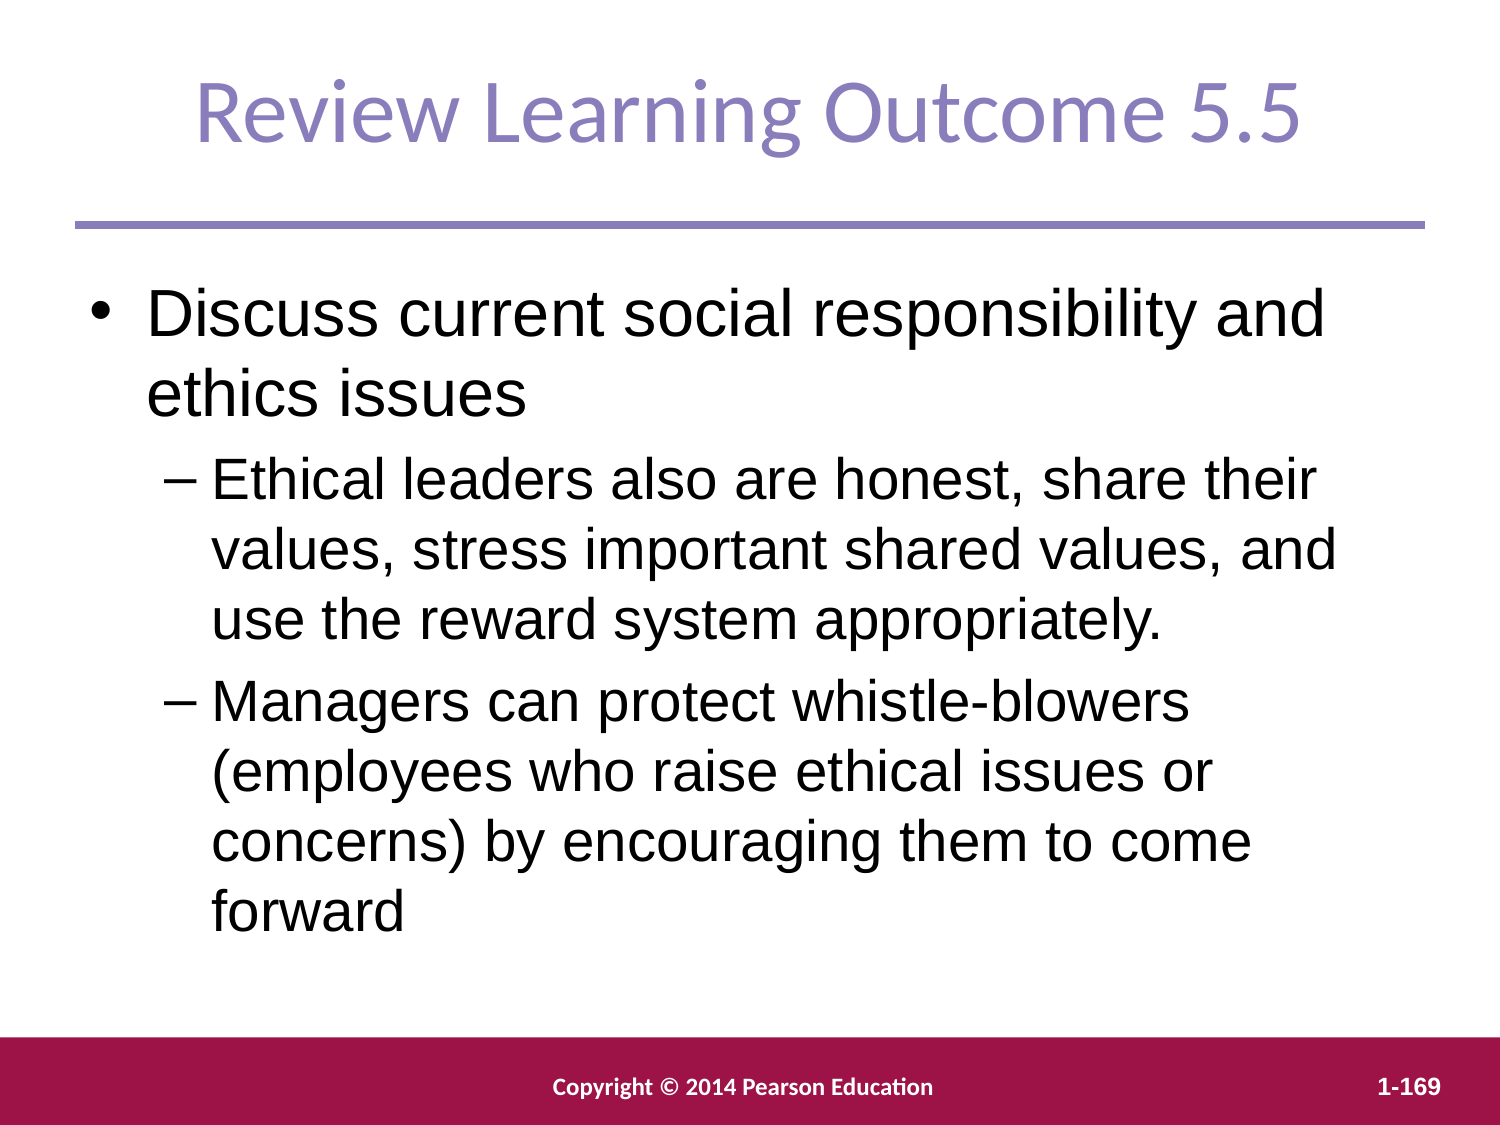

Review Learning Outcome 5.5
Discuss current social responsibility and ethics issues
Ethical leaders also are honest, share their values, stress important shared values, and use the reward system appropriately.
Managers can protect whistle-blowers (employees who raise ethical issues or concerns) by encouraging them to come forward